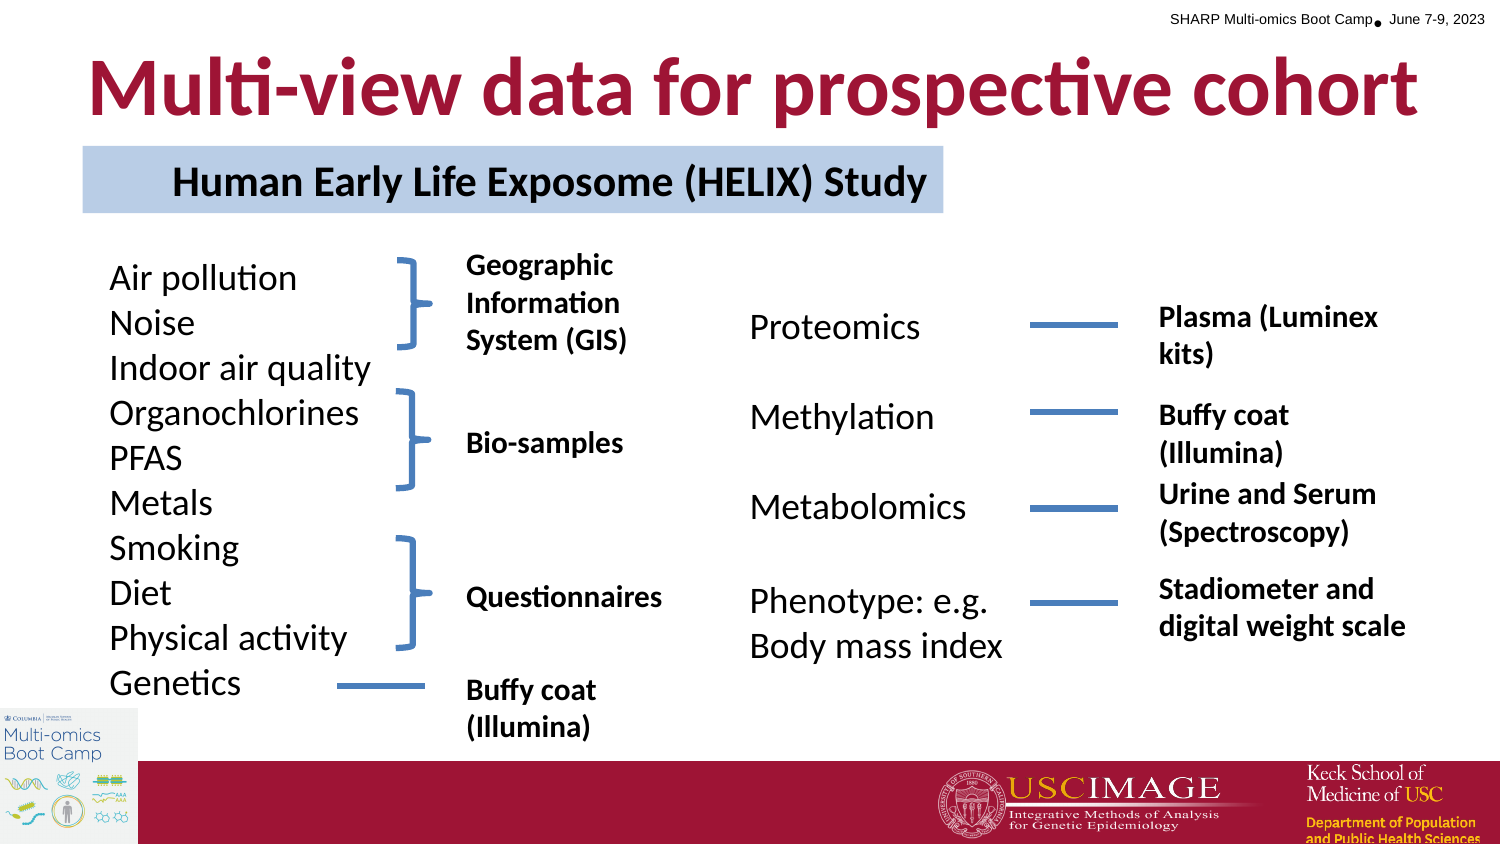

# Multi-view data for prospective cohort
Human Early Life Exposome (HELIX) Study
Geographic Information System (GIS)
Air pollution
Noise
Indoor air quality
Organochlorines
PFAS
Metals
Smoking
Diet
Physical activity
Genetics

Plasma (Luminex kits)
Proteomics

Methylation

Metabolomics
Buffy coat (Illumina)

Bio-samples
Urine and Serum (Spectroscopy)

Stadiometer and digital weight scale
Questionnaires
Phenotype: e.g. Body mass index
Buffy coat (Illumina)
13